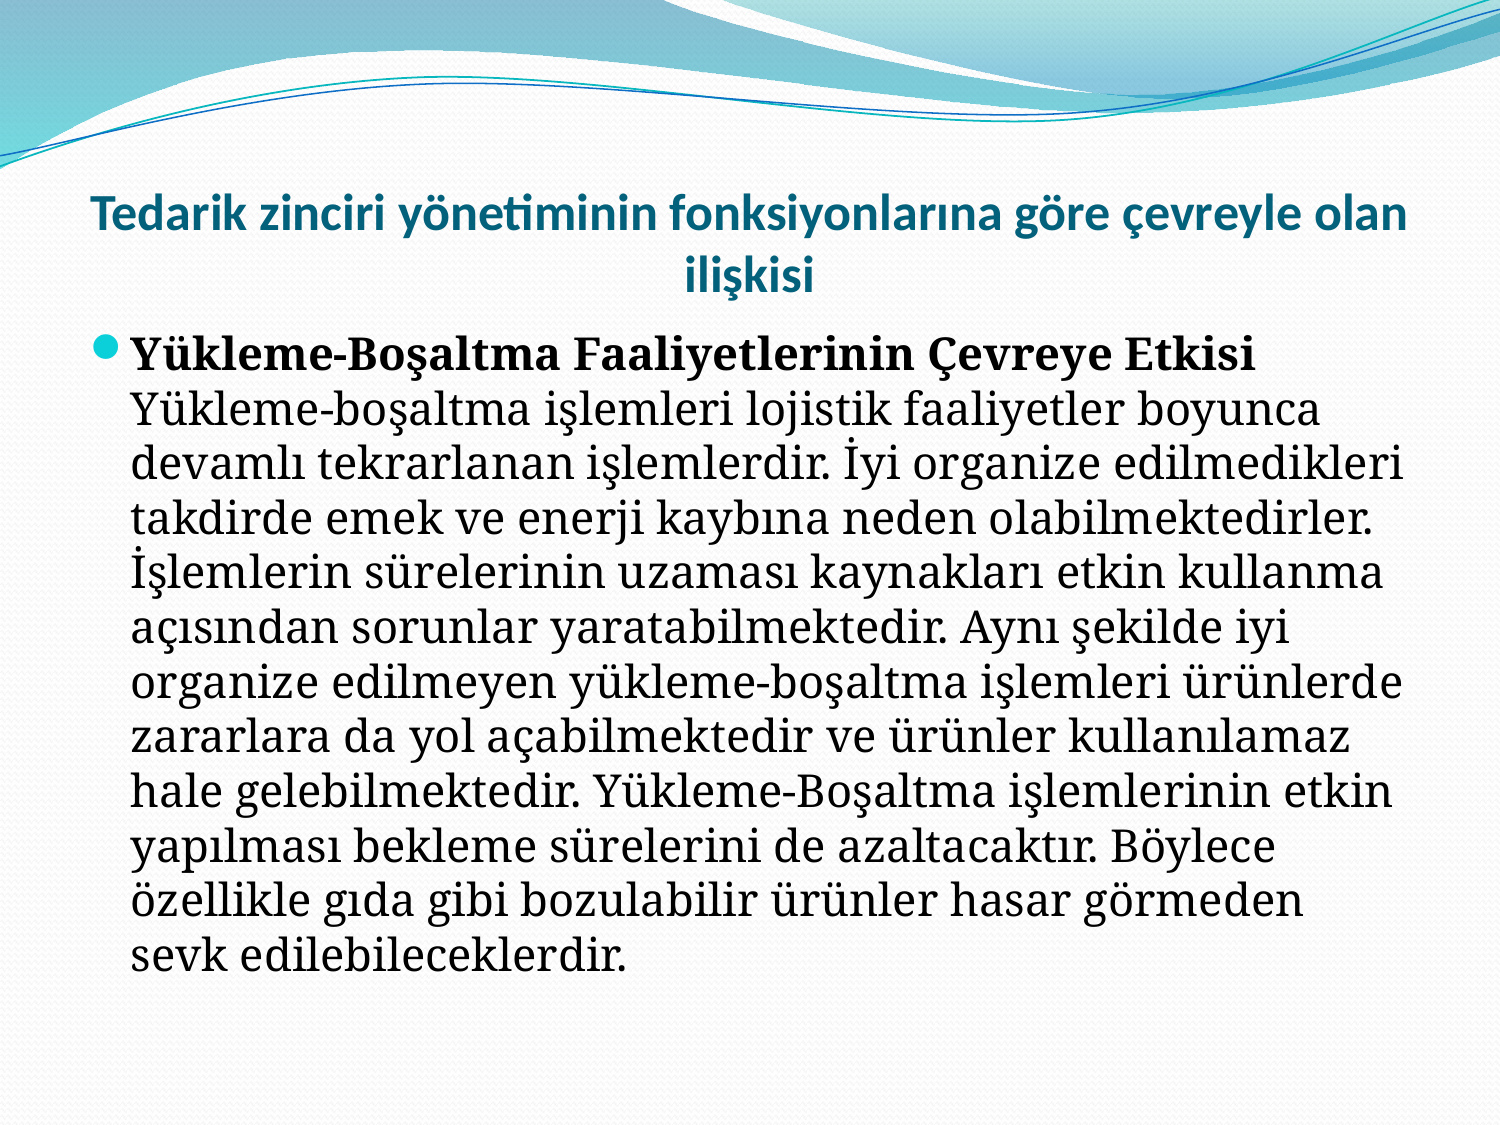

# Tedarik zinciri yönetiminin fonksiyonlarına göre çevreyle olan ilişkisi
Yükleme-Boşaltma Faaliyetlerinin Çevreye Etkisi Yükleme-boşaltma işlemleri lojistik faaliyetler boyunca devamlı tekrarlanan işlemlerdir. İyi organize edilmedikleri takdirde emek ve enerji kaybına neden olabilmektedirler. İşlemlerin sürelerinin uzaması kaynakları etkin kullanma açısından sorunlar yaratabilmektedir. Aynı şekilde iyi organize edilmeyen yükleme-boşaltma işlemleri ürünlerde zararlara da yol açabilmektedir ve ürünler kullanılamaz hale gelebilmektedir. Yükleme-Boşaltma işlemlerinin etkin yapılması bekleme sürelerini de azaltacaktır. Böylece özellikle gıda gibi bozulabilir ürünler hasar görmeden sevk edilebileceklerdir.